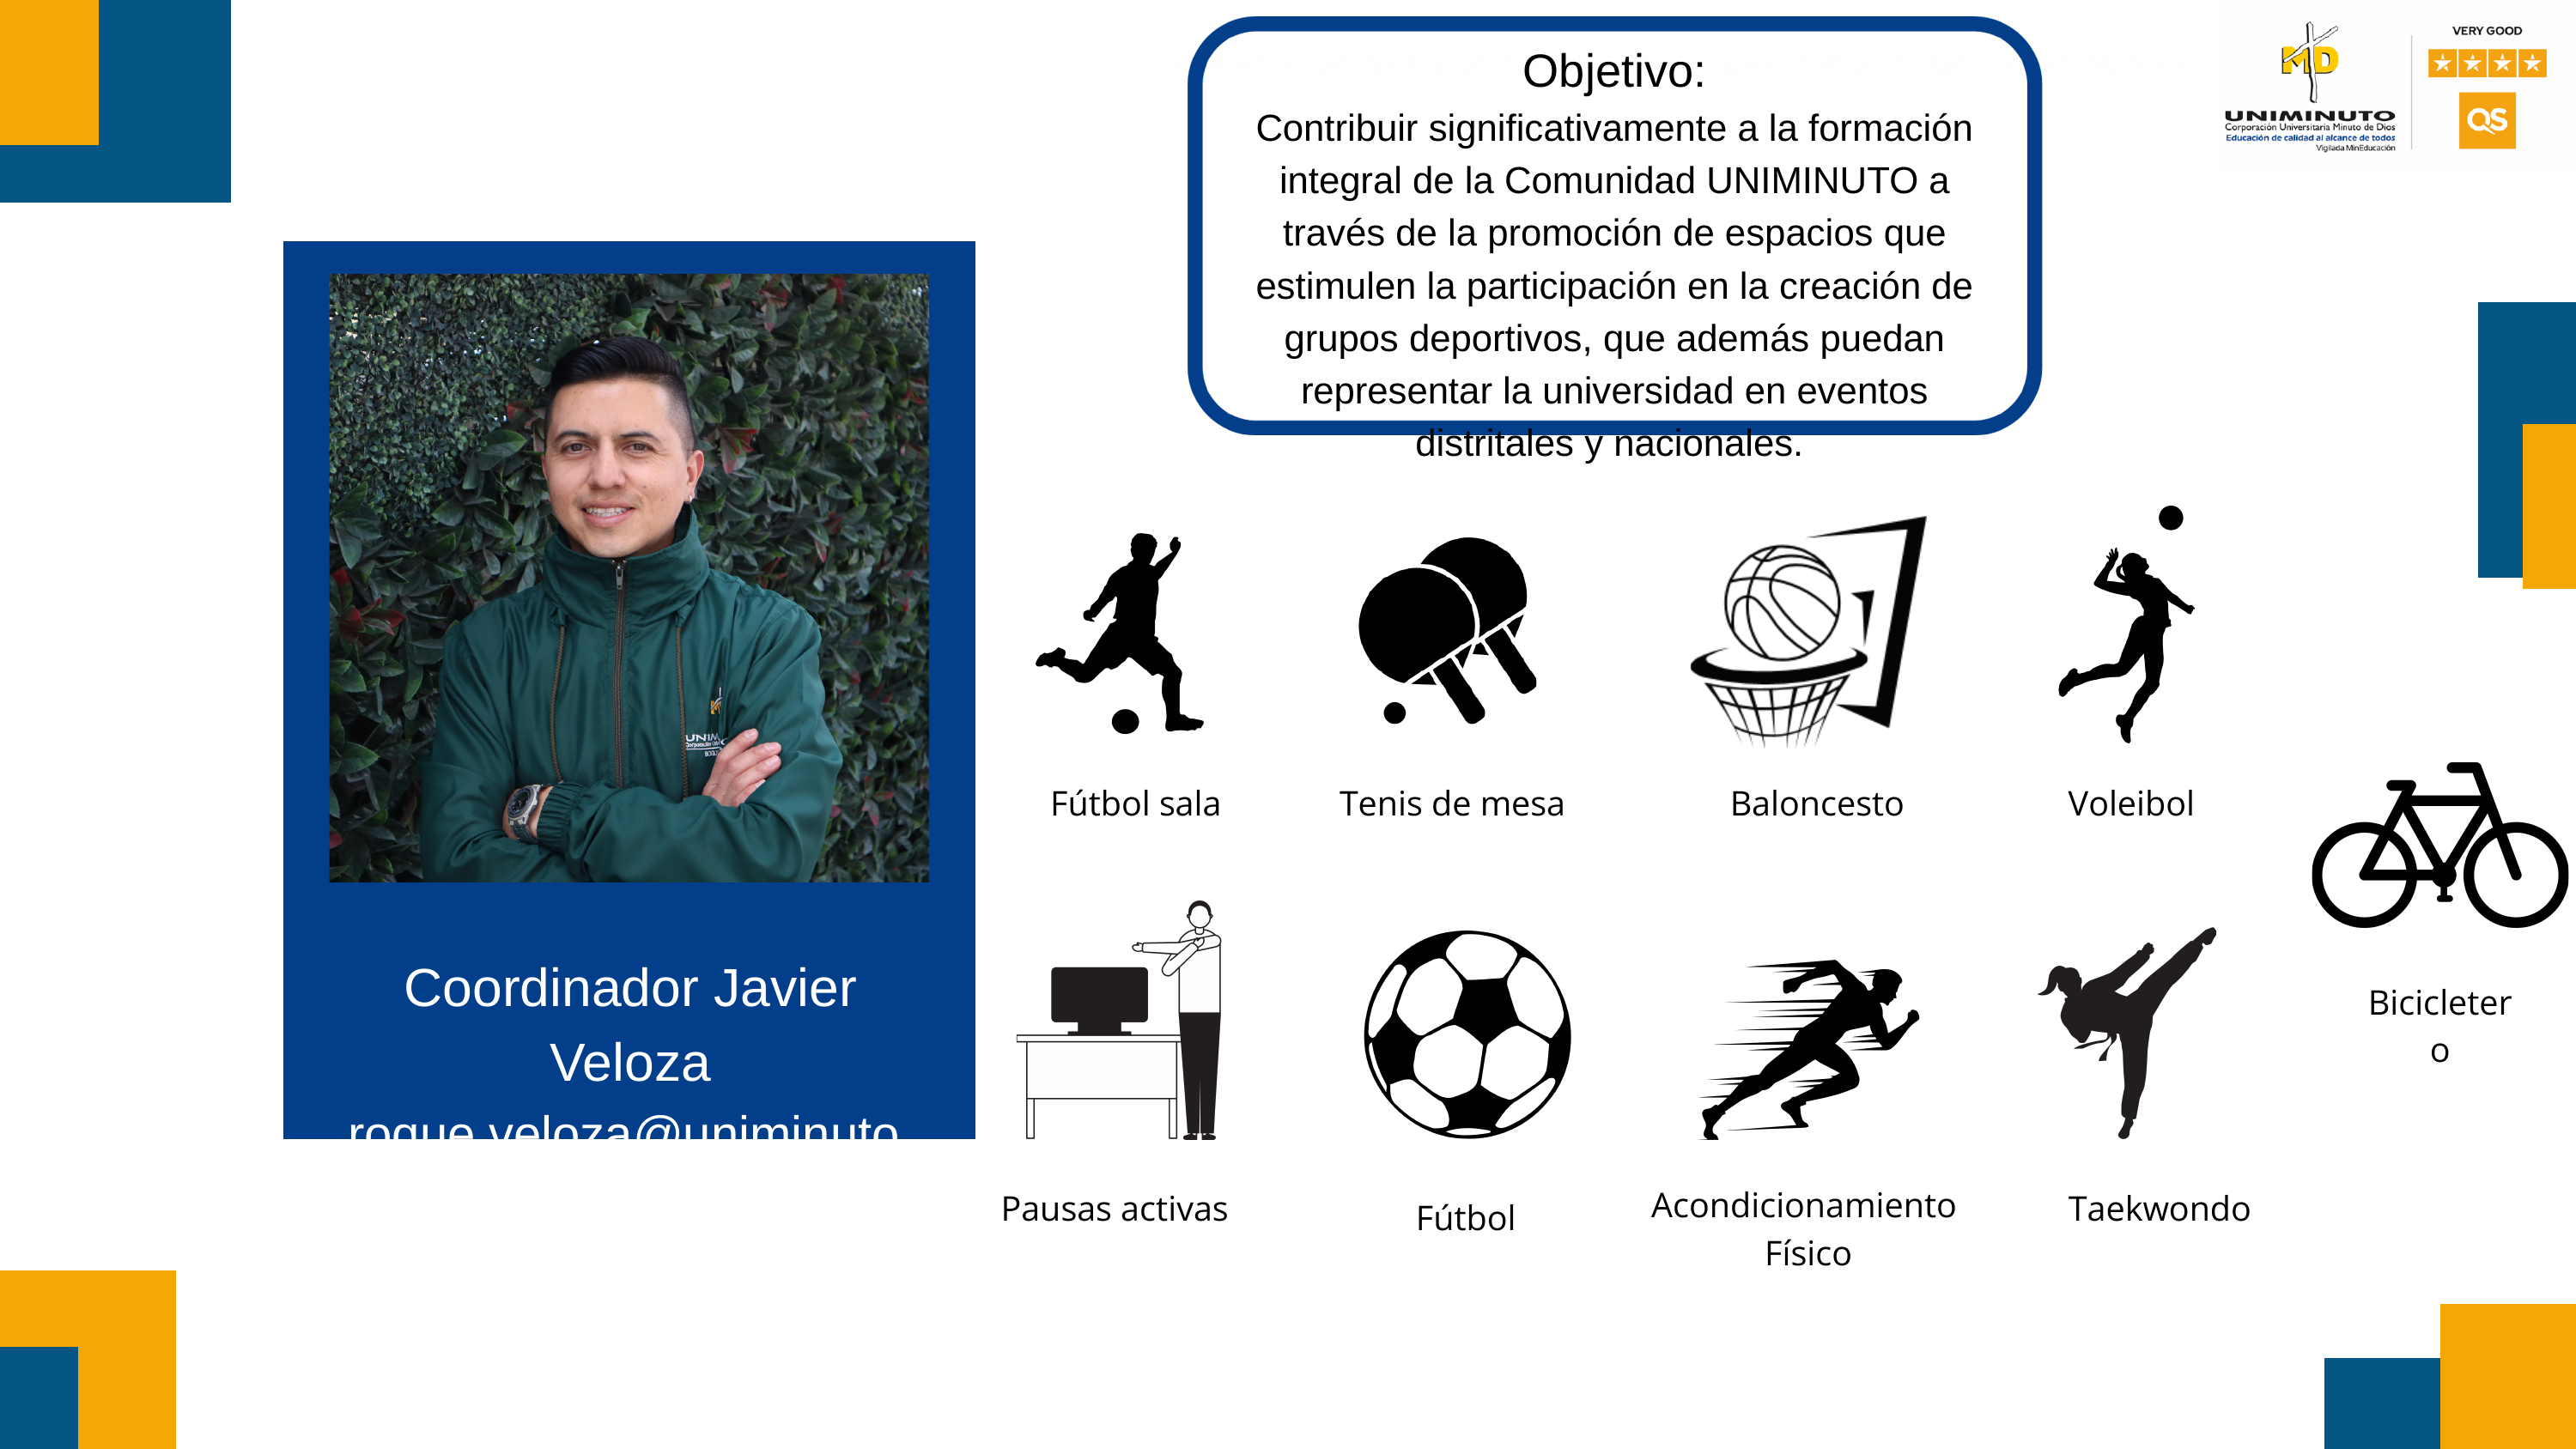

Objetivo:
Contribuir significativamente a la formación integral de la Comunidad UNIMINUTO a través de la promoción de espacios que estimulen la participación en la creación de grupos deportivos, que además puedan representar la universidad en eventos distritales y nacionales.

Coordinador Javier Veloza
roque.veloza@uniminuto.edu

Fútbol sala
Tenis de mesa
Baloncesto
Voleibol

Bicicletero
Acondicionamiento
Físico
Pausas activas
Taekwondo
Fútbol